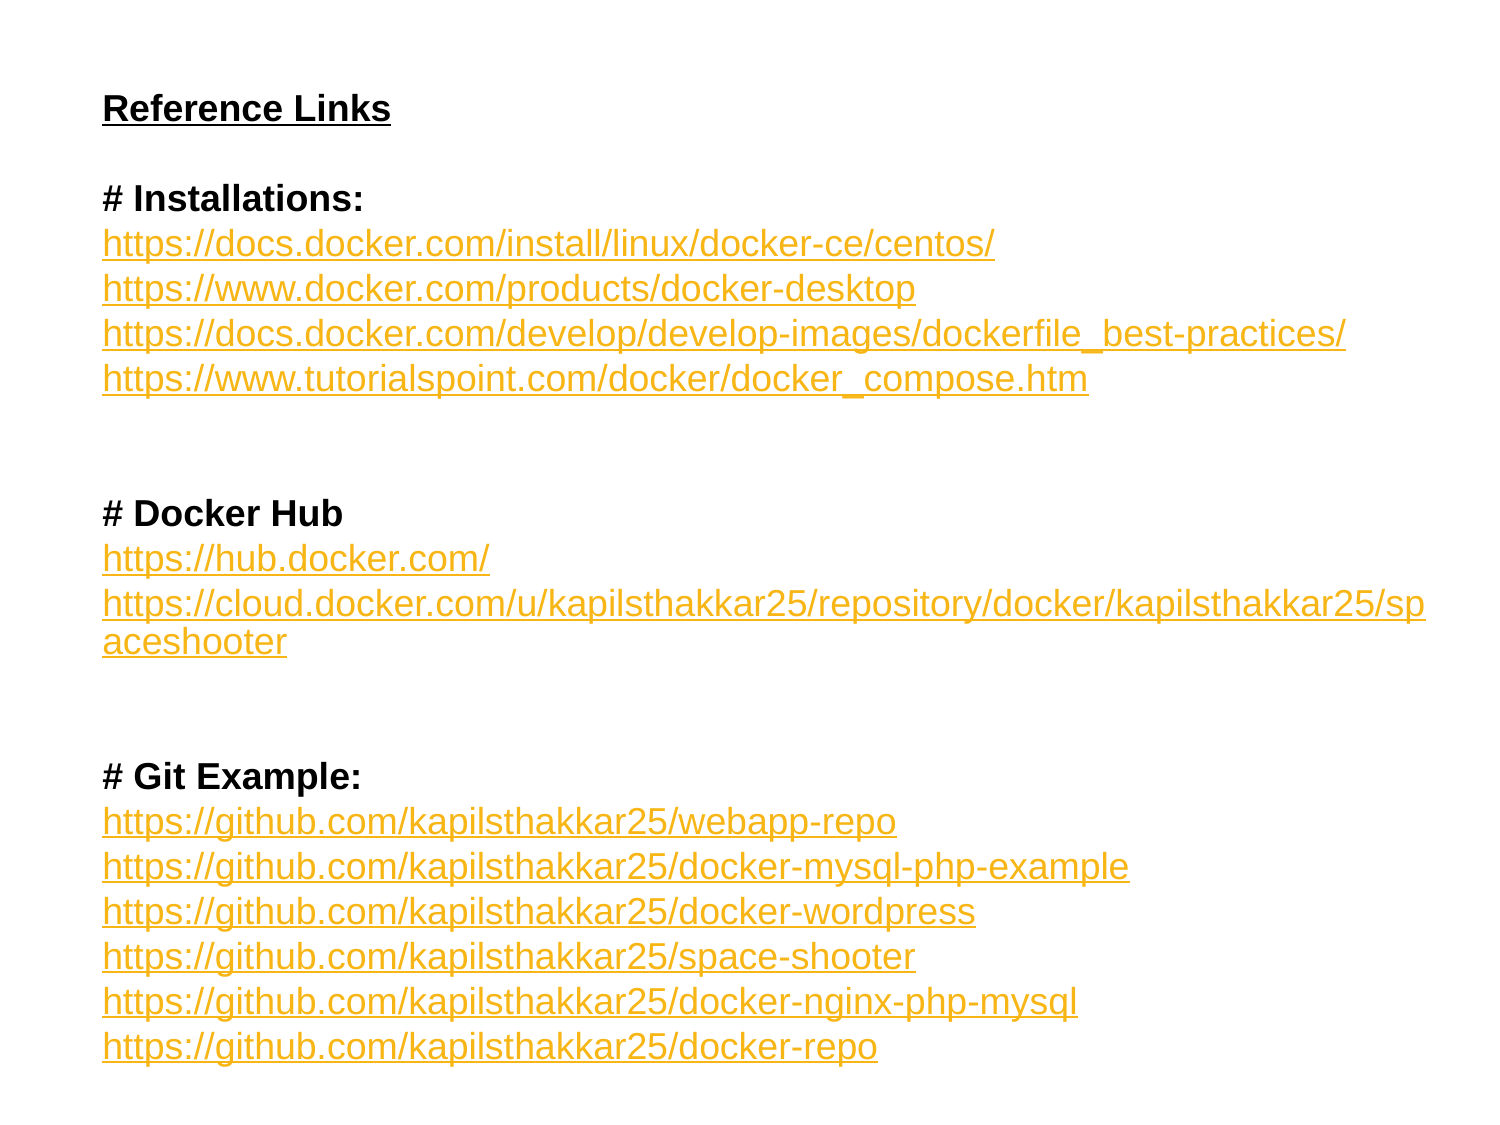

Reference Links

# Installations:
https://docs.docker.com/install/linux/docker-ce/centos/
https://www.docker.com/products/docker-desktop
https://docs.docker.com/develop/develop-images/dockerfile_best-practices/
https://www.tutorialspoint.com/docker/docker_compose.htm

# Docker Hub
https://hub.docker.com/
https://cloud.docker.com/u/kapilsthakkar25/repository/docker/kapilsthakkar25/spaceshooter

# Git Example:
https://github.com/kapilsthakkar25/webapp-repo
https://github.com/kapilsthakkar25/docker-mysql-php-example
https://github.com/kapilsthakkar25/docker-wordpress
https://github.com/kapilsthakkar25/space-shooter
https://github.com/kapilsthakkar25/docker-nginx-php-mysql
https://github.com/kapilsthakkar25/docker-repo